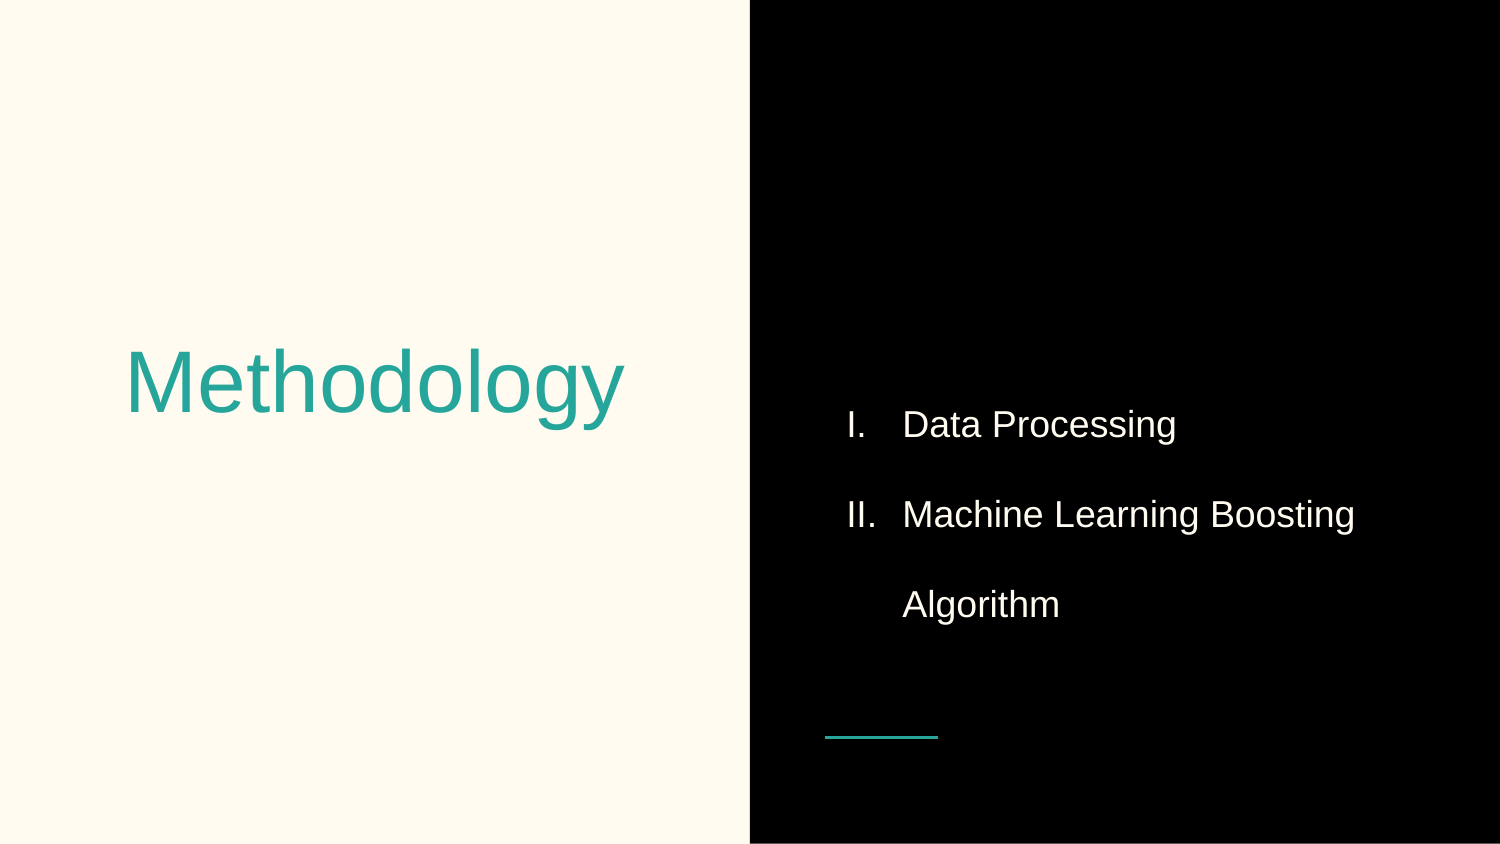

Data Processing
Machine Learning Boosting Algorithm
# Methodology